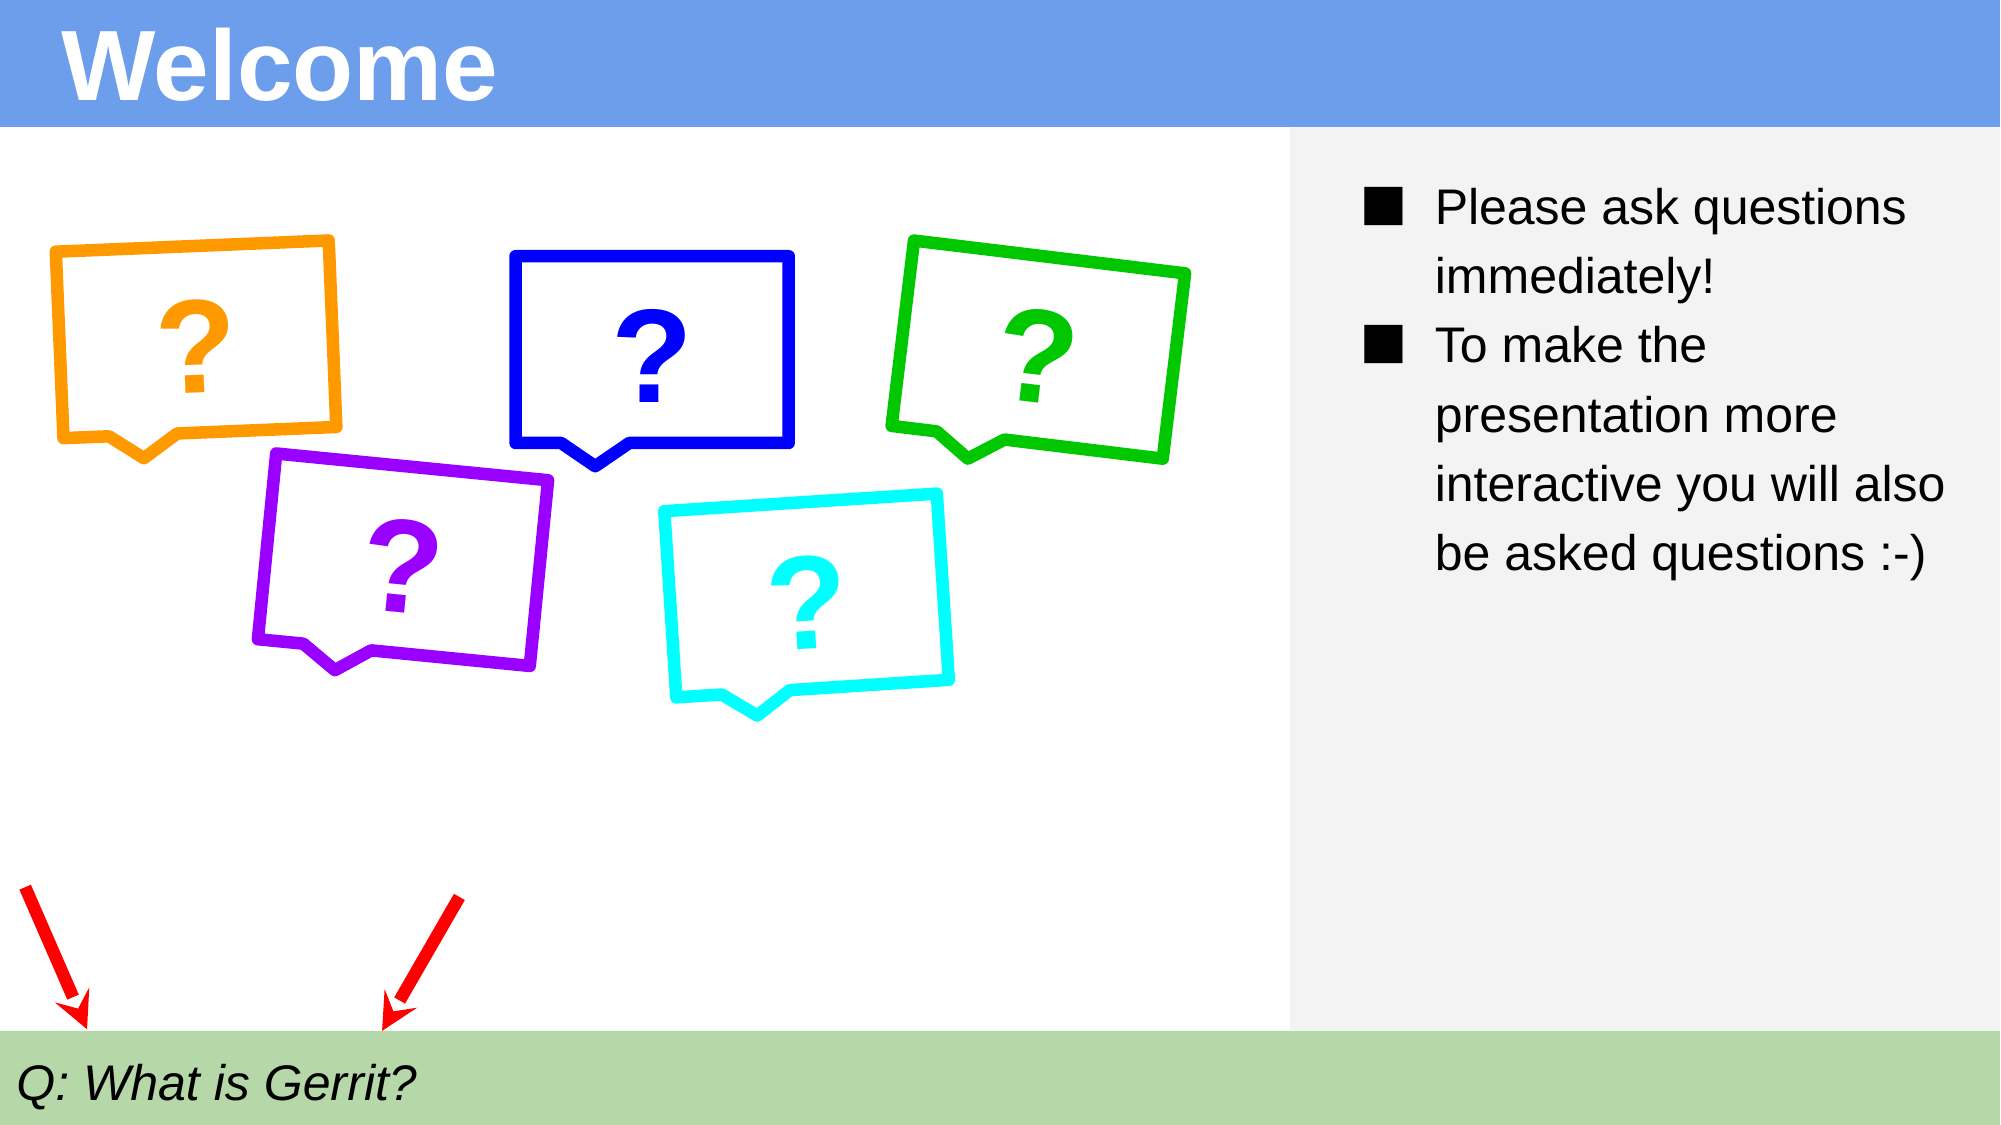

# Welcome

Please ask questions immediately!
To make the presentation more interactive you will also be asked questions :-)
?
?
?
?
?

Q: What is Gerrit?